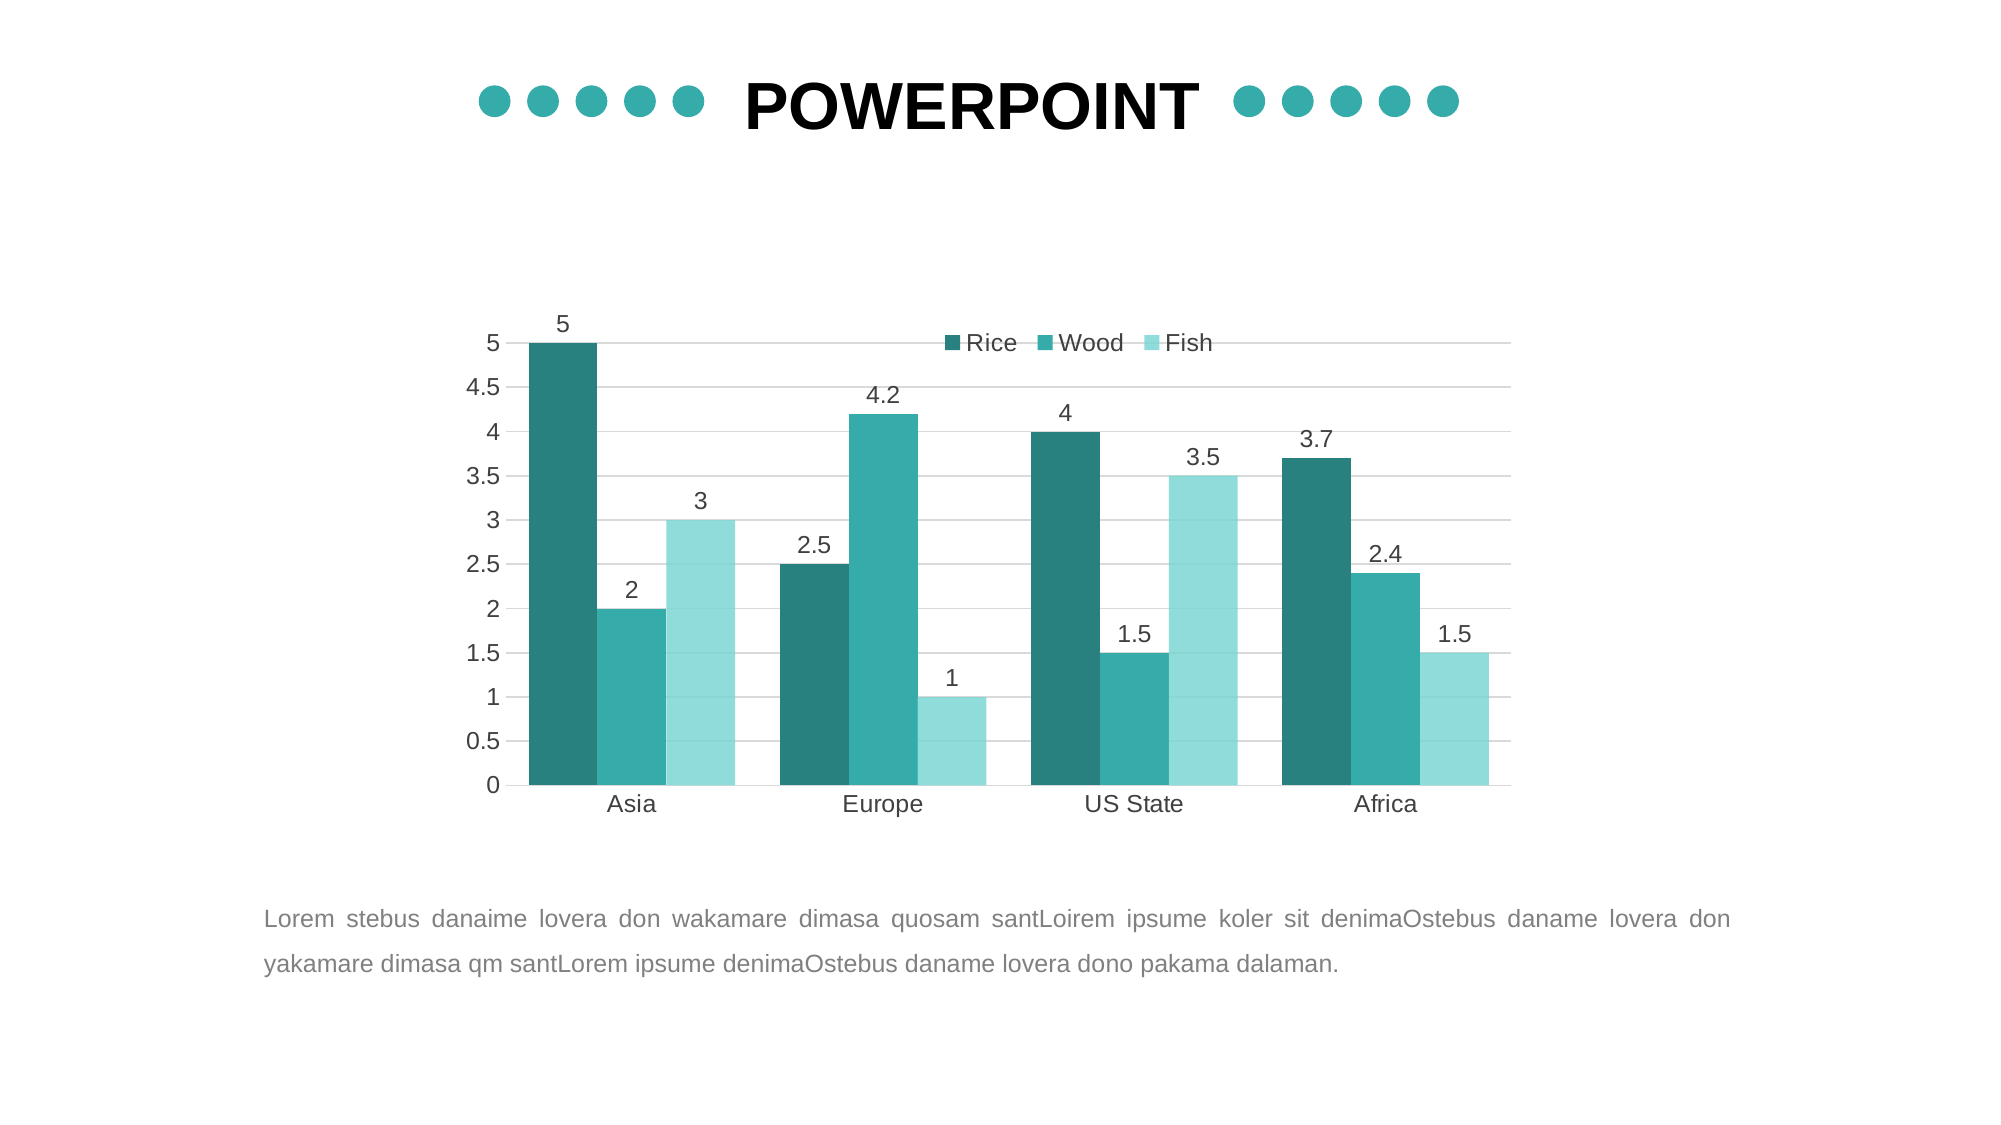

POWERPOINT

### Chart

| Category | Rice | Wood | Fish |
|---|---|---|---|
| Asia | 5.0 | 2.0 | 3.0 |
| Europe | 2.5 | 4.2 | 1.0 |
| US State | 4.0 | 1.5 | 3.5 |
| Africa | 3.7 | 2.4 | 1.5 |
Lorem stebus danaime lovera don wakamare dimasa quosam santLoirem ipsume koler sit denimaOstebus daname lovera don yakamare dimasa qm santLorem ipsume denimaOstebus daname lovera dono pakama dalaman.